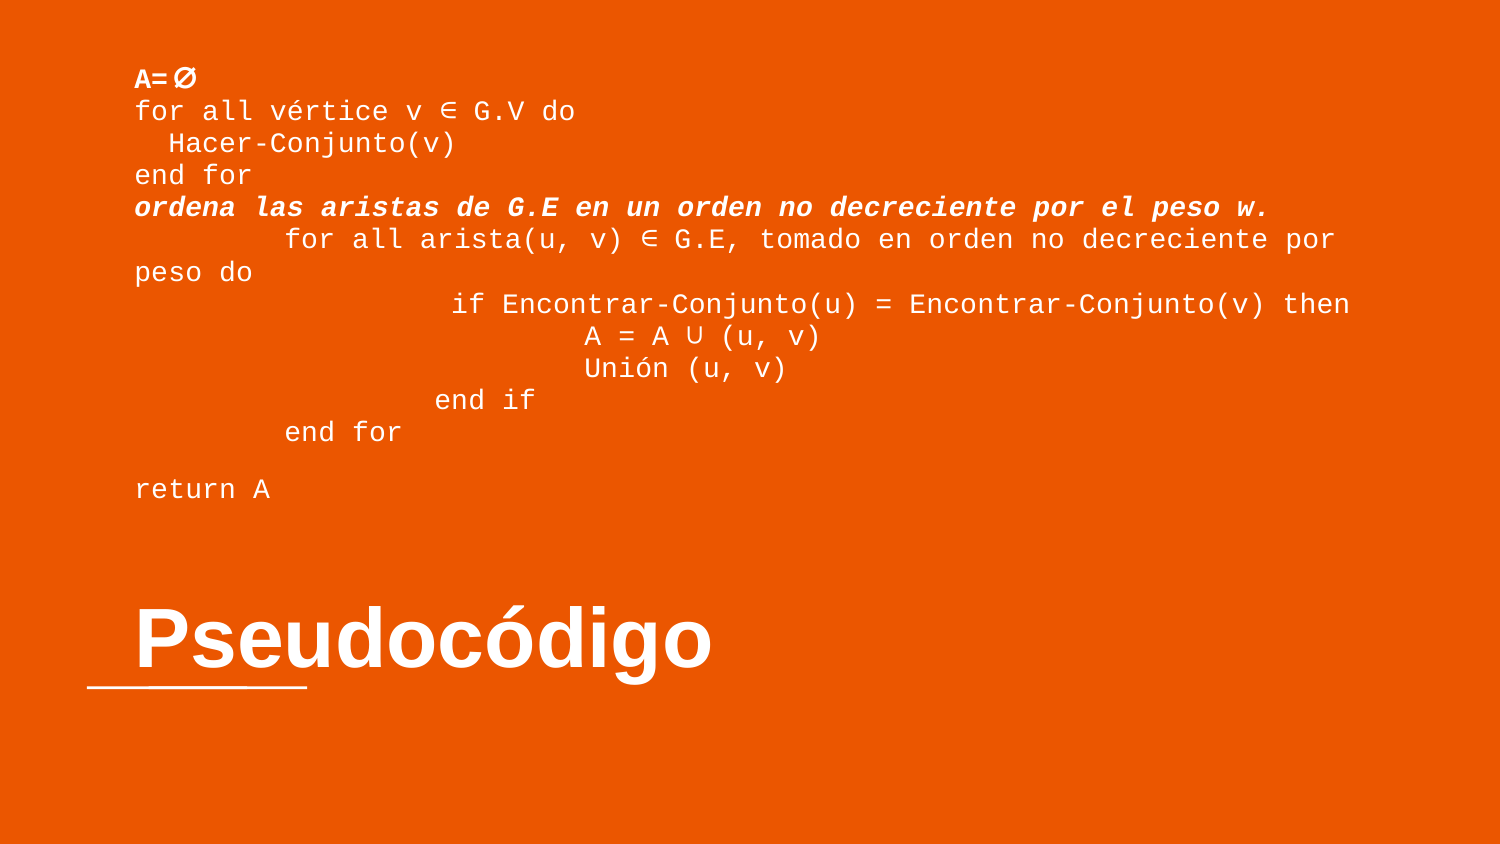

A=∅
for all vértice v ∈ G.V do
  Hacer-Conjunto(v)
end for
ordena las aristas de G.E en un orden no decreciente por el peso w.
	for all arista(u, v) ∈ G.E, tomado en orden no decreciente por peso do
		 if Encontrar-Conjunto(u) = Encontrar-Conjunto(v) then
			A = A ∪ (u, v)
			Unión (u, v)
		end if
	end for
return A

# Pseudocódigo